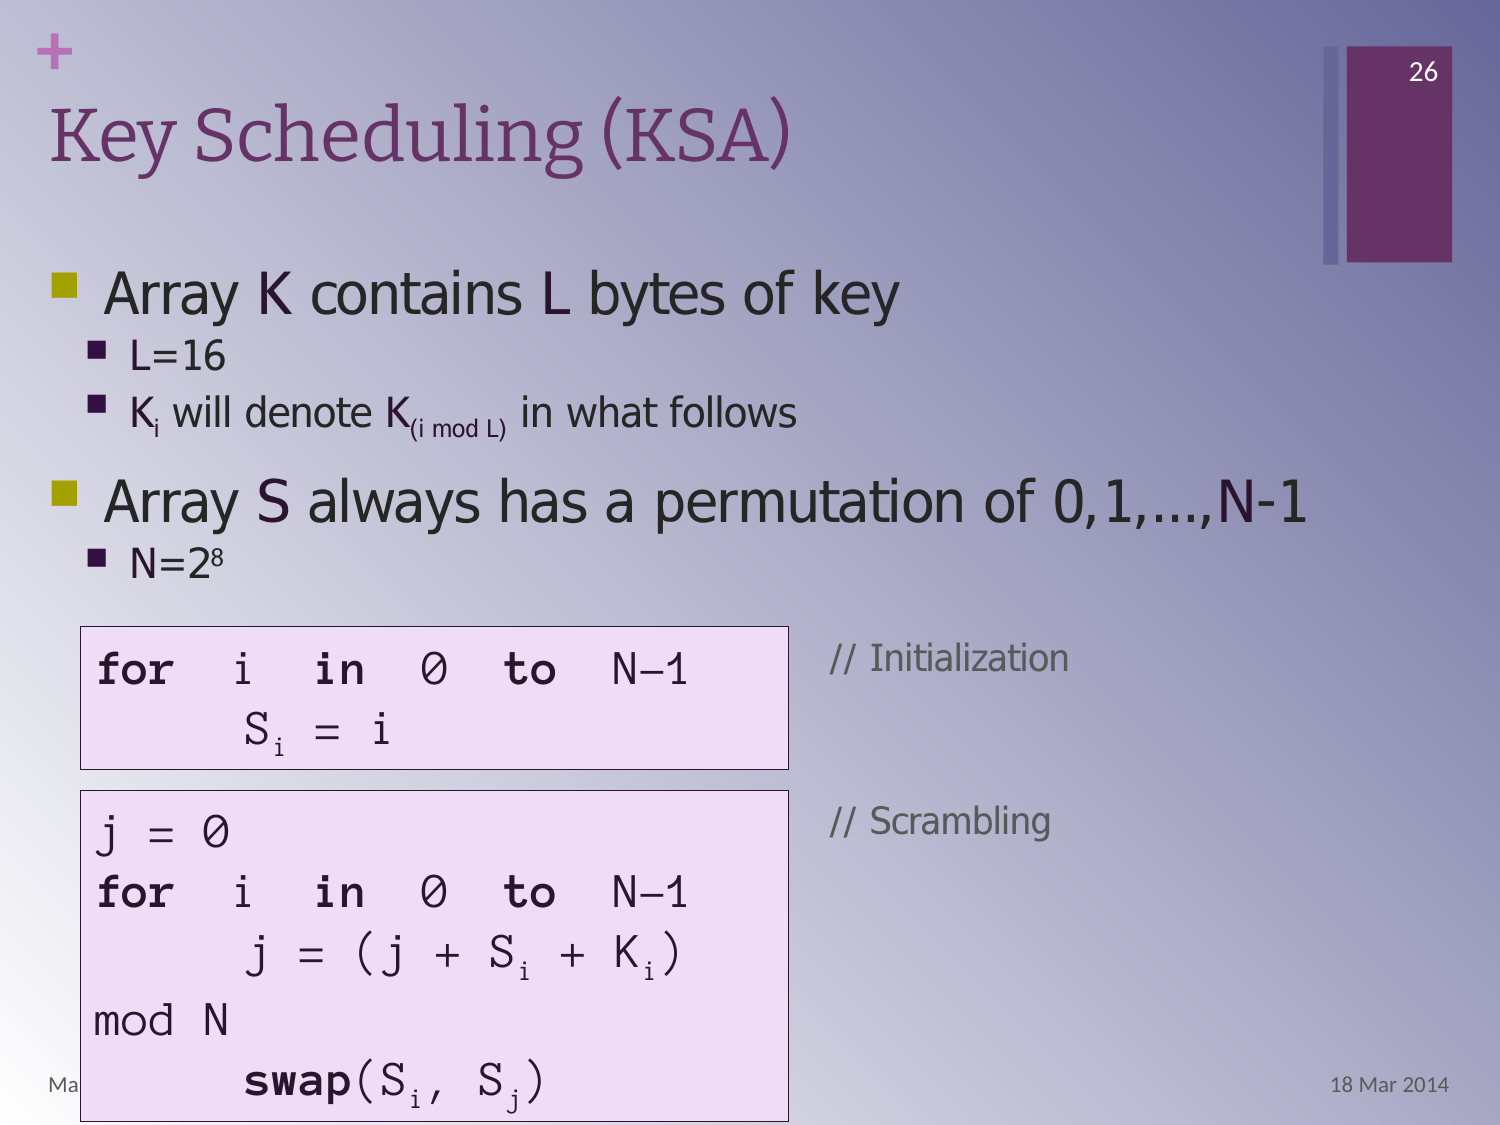

26
# Key Scheduling (KSA)
Array K contains L bytes of key
L=16
Ki will denote K(i mod L) in what follows
Array S always has a permutation of 0,1,…,N-1
N=28
for  i  in  0  to  N-1
	Si = i
// Initialization
j = 0
for  i  in  0  to  N-1
	j = (j + Si + Ki) mod N
	swap(Si, Sj)
// Scrambling
Marco Canini, © 2014
18 Mar 2014